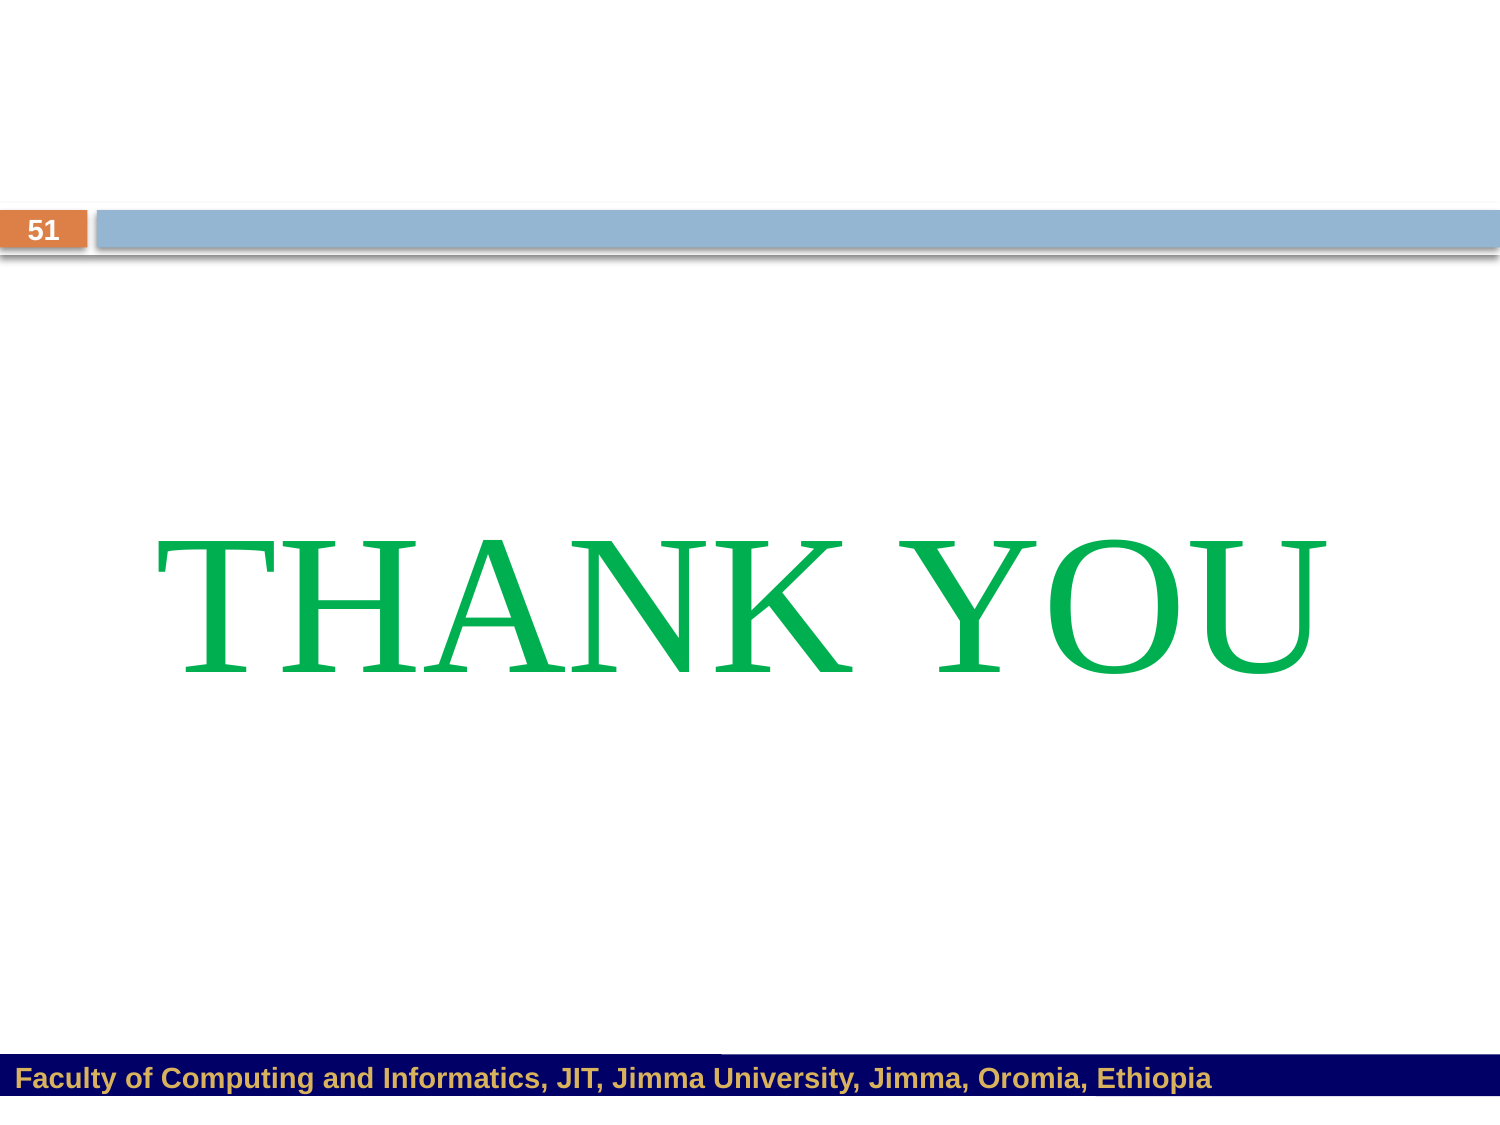

51

THANK YOU

Faculty of Computing and Informatics, JIT, Jimma University, Jimma, Oromia, Ethiopia